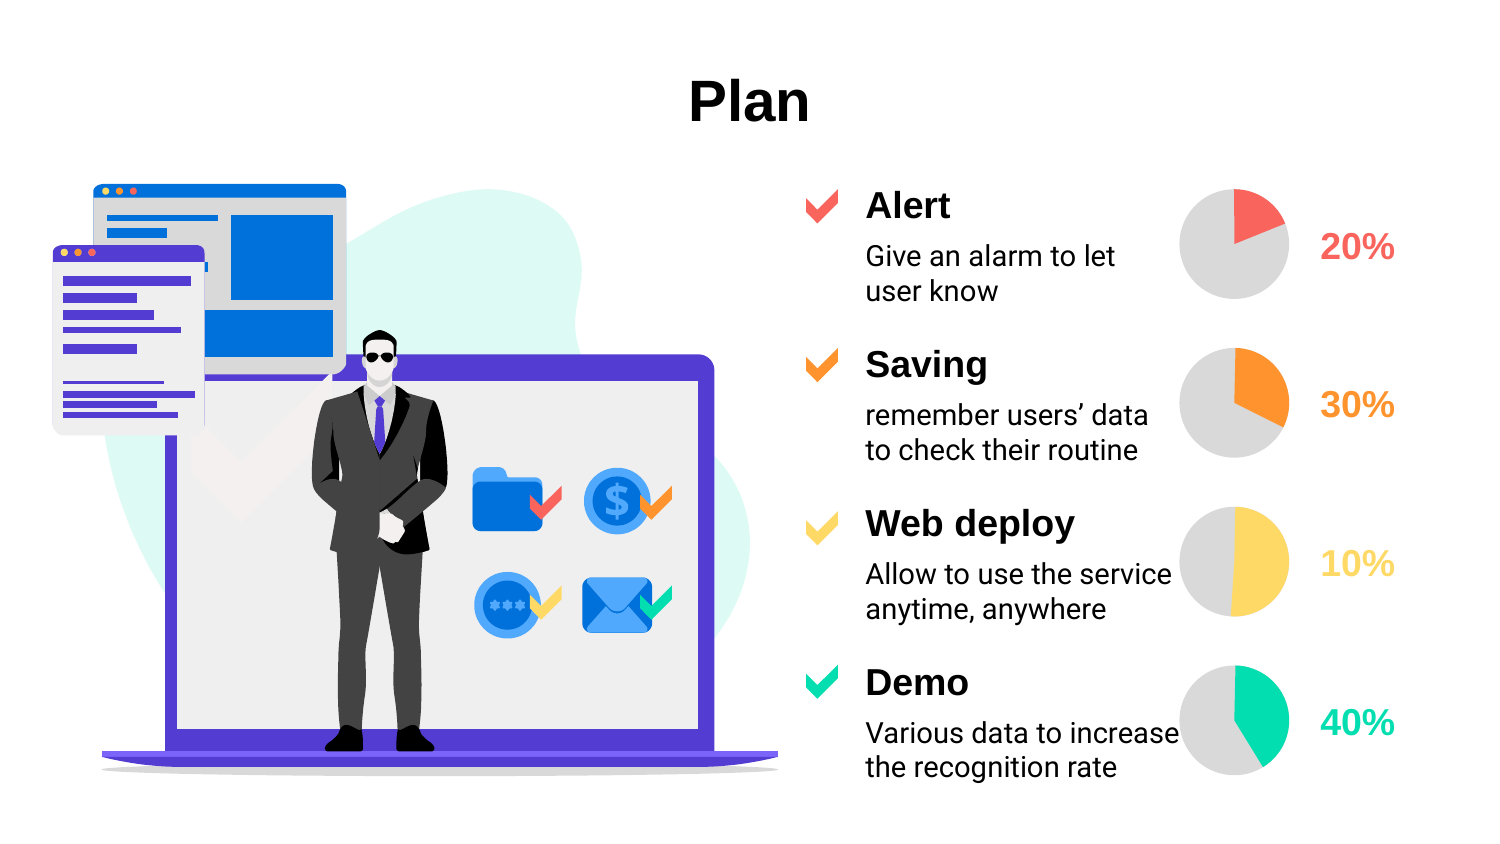

# Plan
Alert
Give an alarm to let user know
20%

Saving
30%
remember users’ data to check their routine

Web deploy
10%
Allow to use the service anytime, anywhere

Demo
40%
Various data to increase the recognition rate